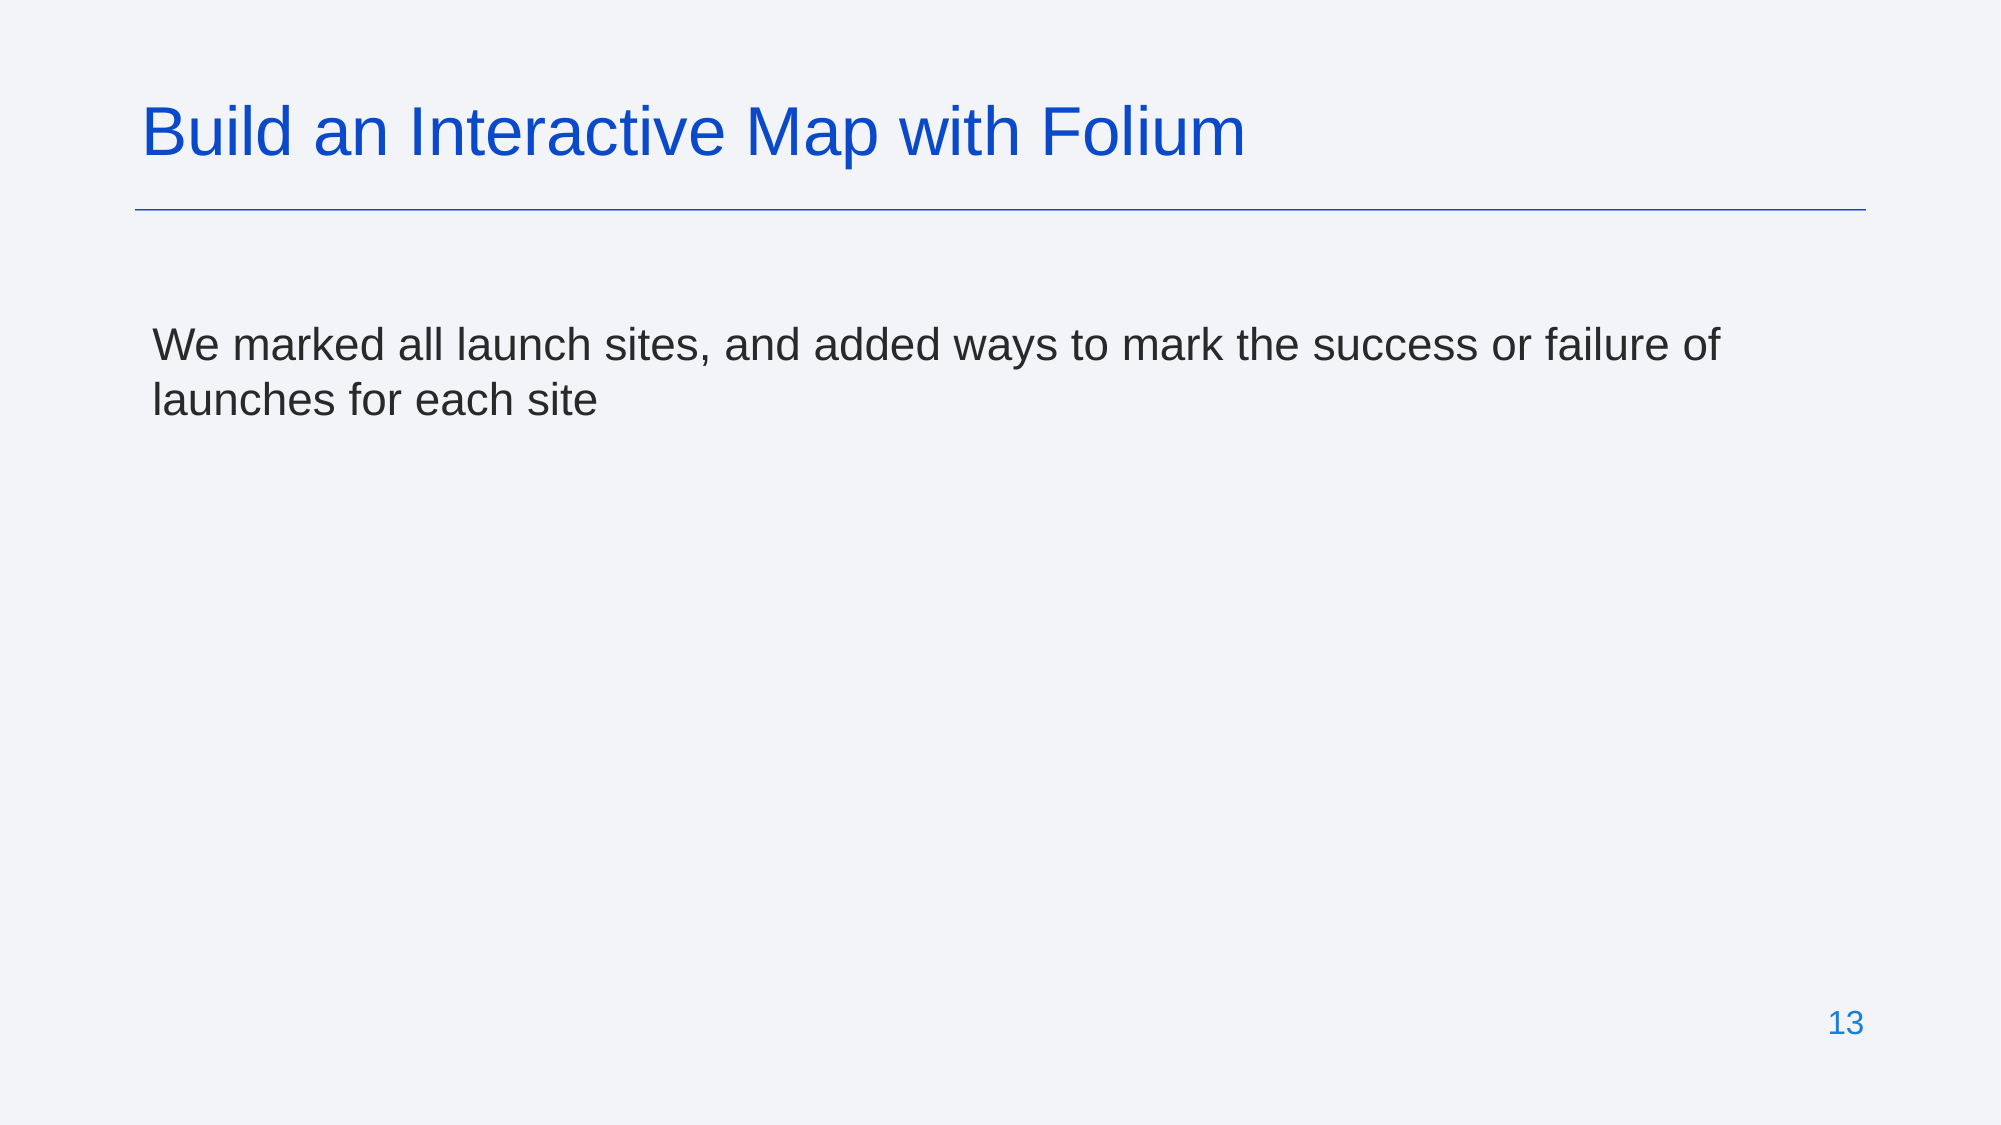

Build an Interactive Map with Folium
We marked all launch sites, and added ways to mark the success or failure of launches for each site

13